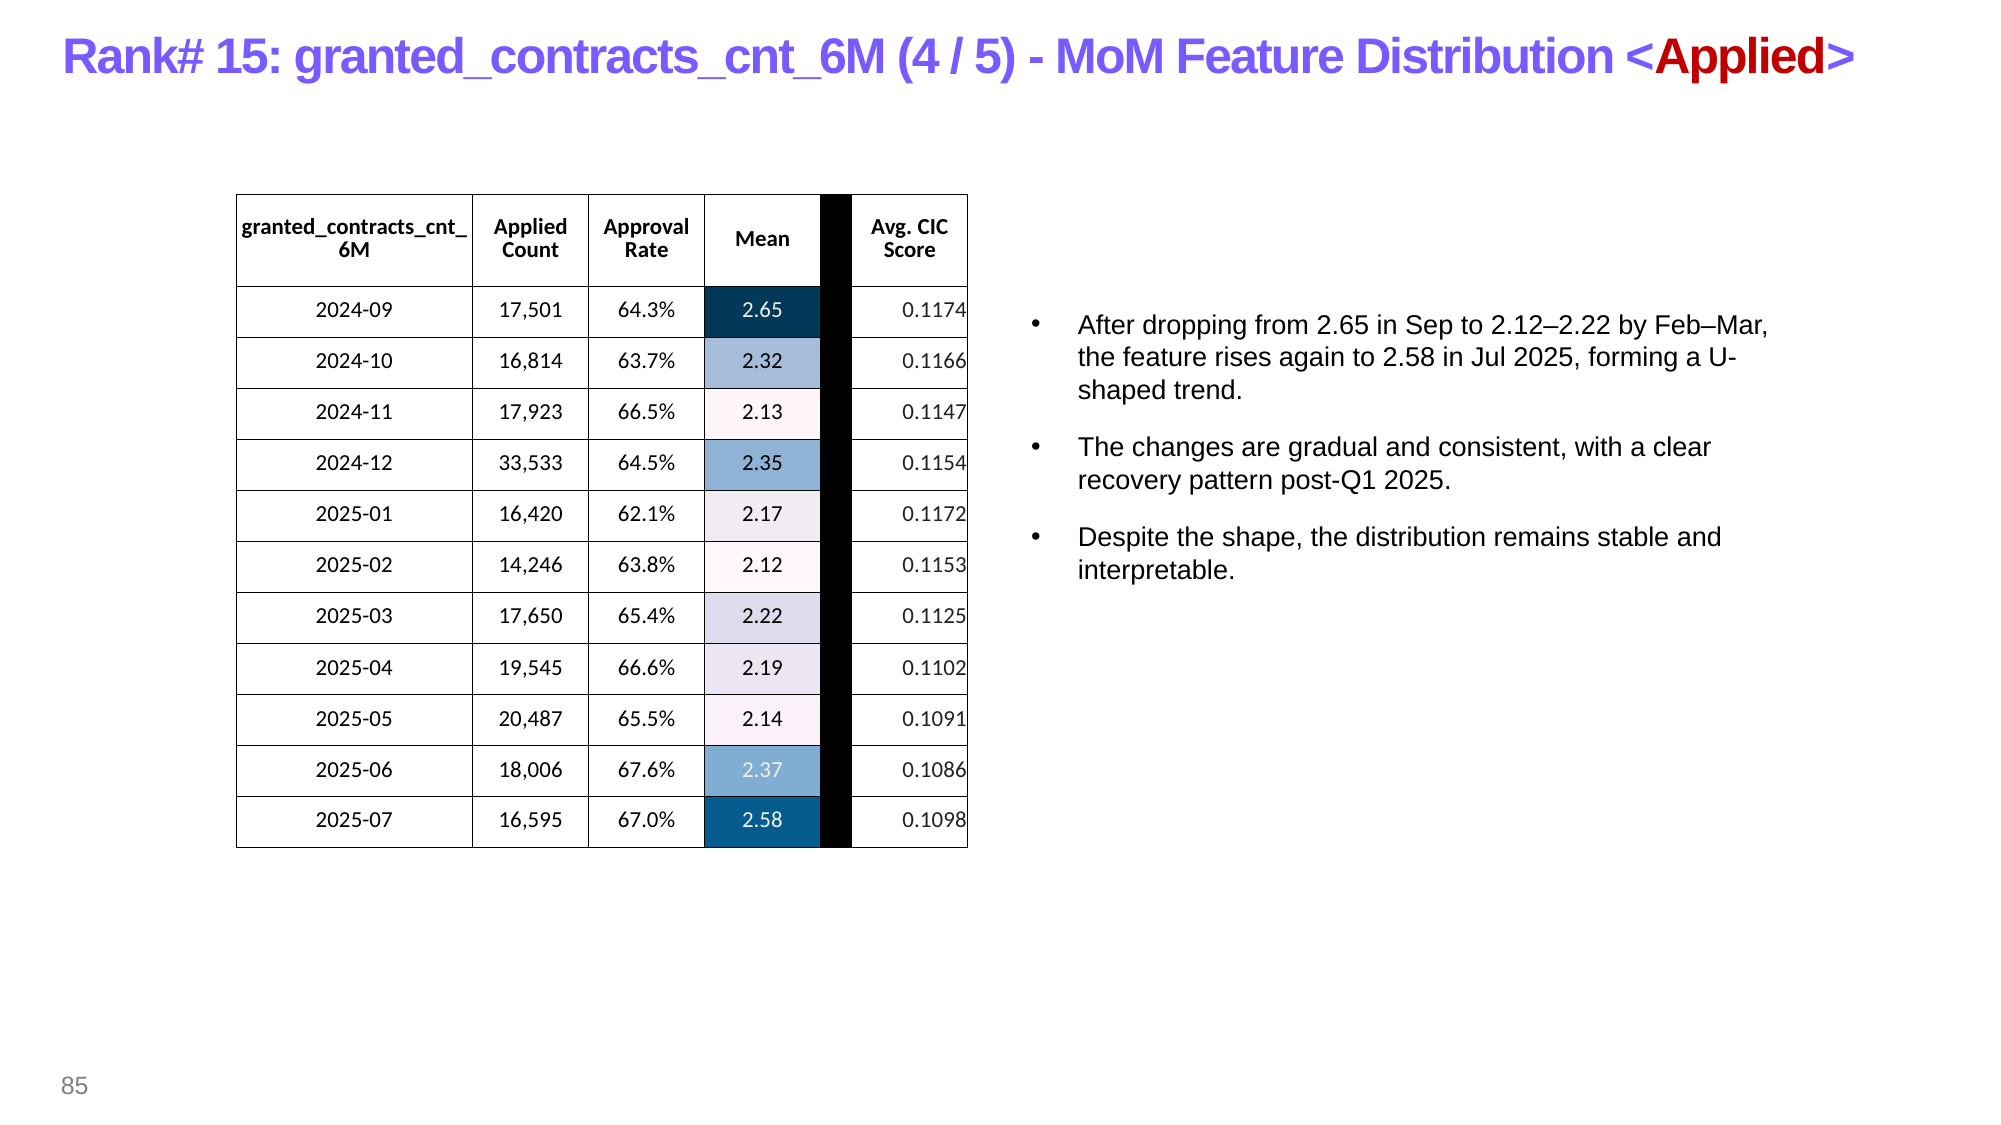

# Rank# 15: granted_contracts_cnt_6M (4 / 5) - MoM Feature Distribution <Applied>​

| granted\_contracts\_cnt\_6M | Applied Count | Approval Rate | Mean |  | Avg. CIC Score |
| --- | --- | --- | --- | --- | --- |
| 2024-09 | 17,501 | 64.3% | 2.65 |  | 0.1174 |
| 2024-10 | 16,814 | 63.7% | 2.32 |  | 0.1166 |
| 2024-11 | 17,923 | 66.5% | 2.13 |  | 0.1147 |
| 2024-12 | 33,533 | 64.5% | 2.35 |  | 0.1154 |
| 2025-01 | 16,420 | 62.1% | 2.17 |  | 0.1172 |
| 2025-02 | 14,246 | 63.8% | 2.12 |  | 0.1153 |
| 2025-03 | 17,650 | 65.4% | 2.22 |  | 0.1125 |
| 2025-04 | 19,545 | 66.6% | 2.19 |  | 0.1102 |
| 2025-05 | 20,487 | 65.5% | 2.14 |  | 0.1091 |
| 2025-06 | 18,006 | 67.6% | 2.37 |  | 0.1086 |
| 2025-07 | 16,595 | 67.0% | 2.58 |  | 0.1098 |
After dropping from 2.65 in Sep to 2.12–2.22 by Feb–Mar, the feature rises again to 2.58 in Jul 2025, forming a U-shaped trend.
The changes are gradual and consistent, with a clear recovery pattern post-Q1 2025.
Despite the shape, the distribution remains stable and interpretable.
85